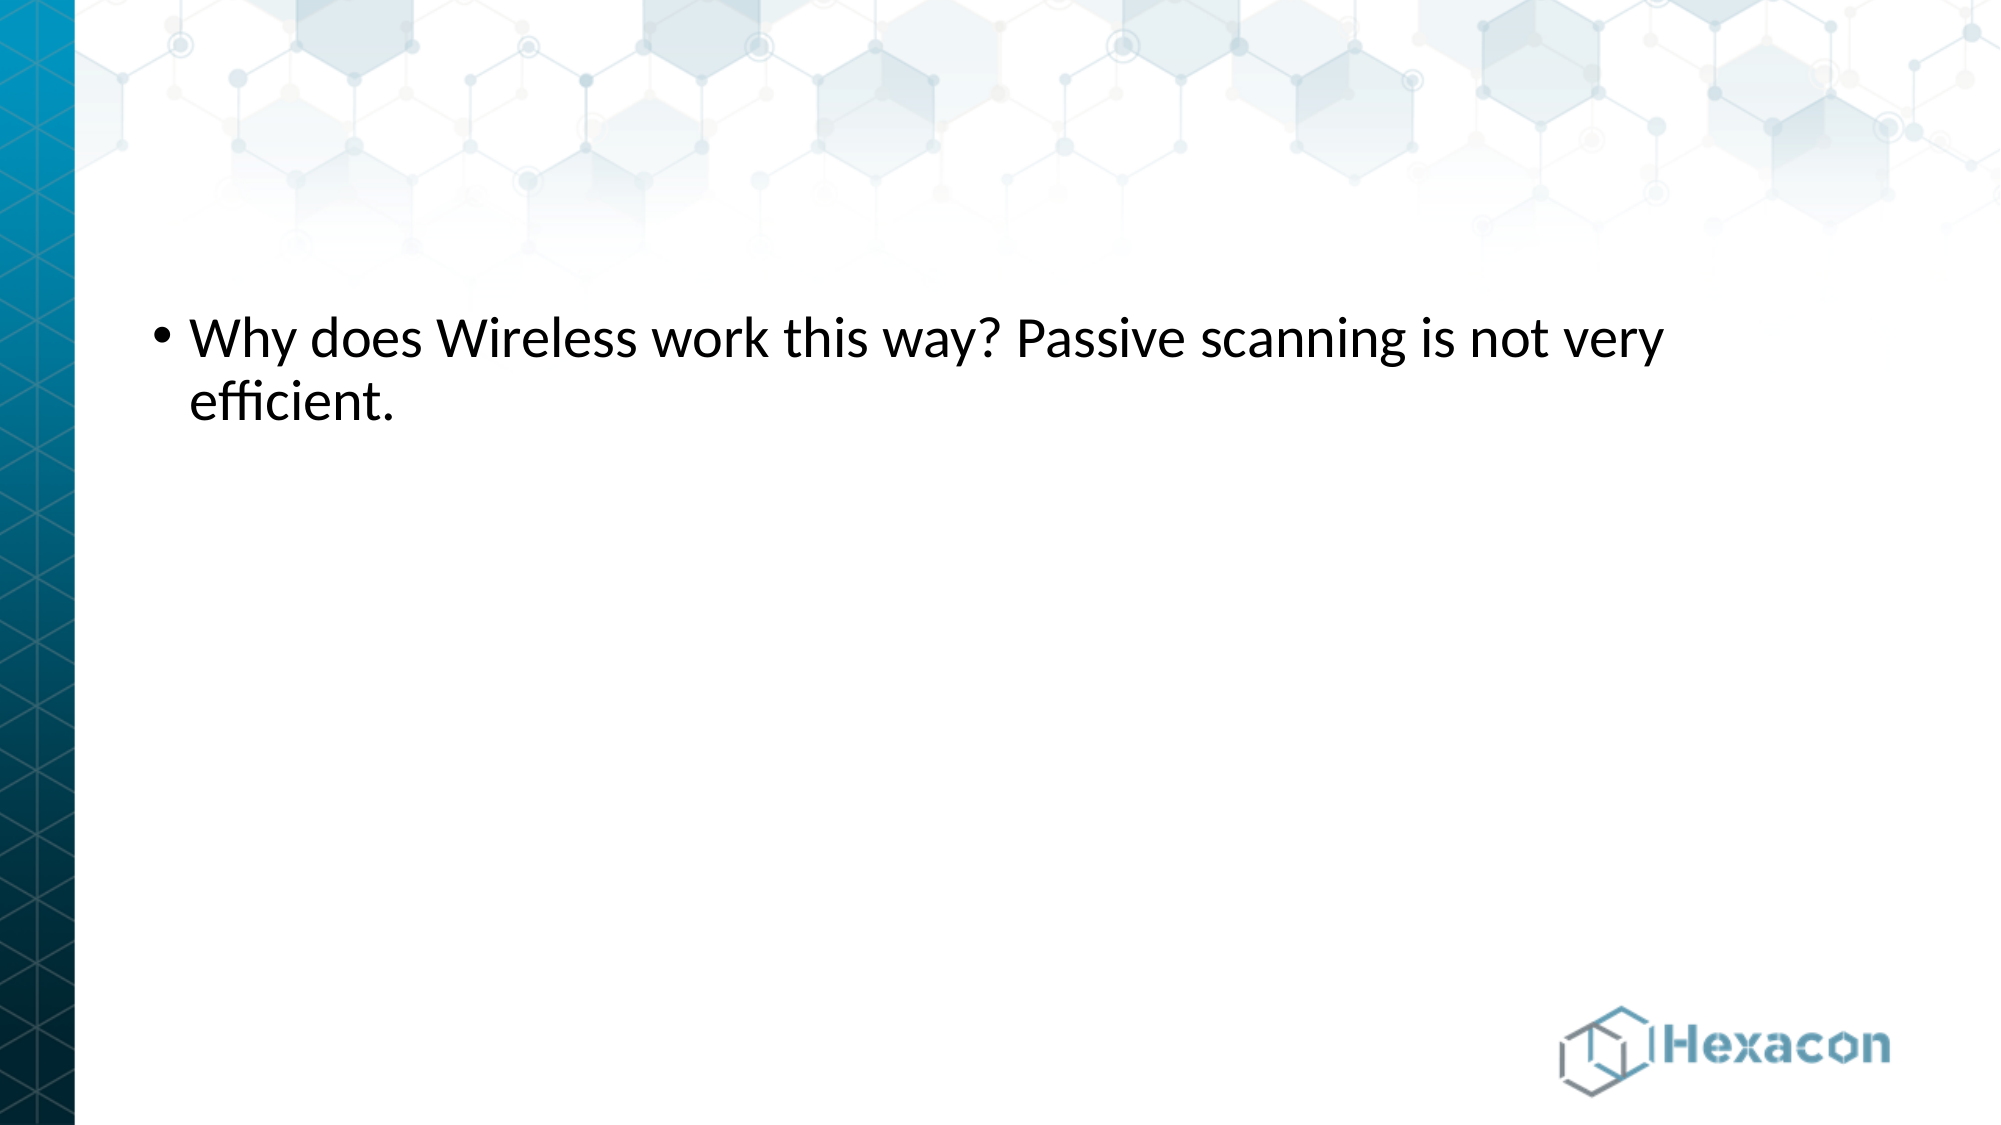

Why does Wireless work this way? Passive scanning is not very efficient.